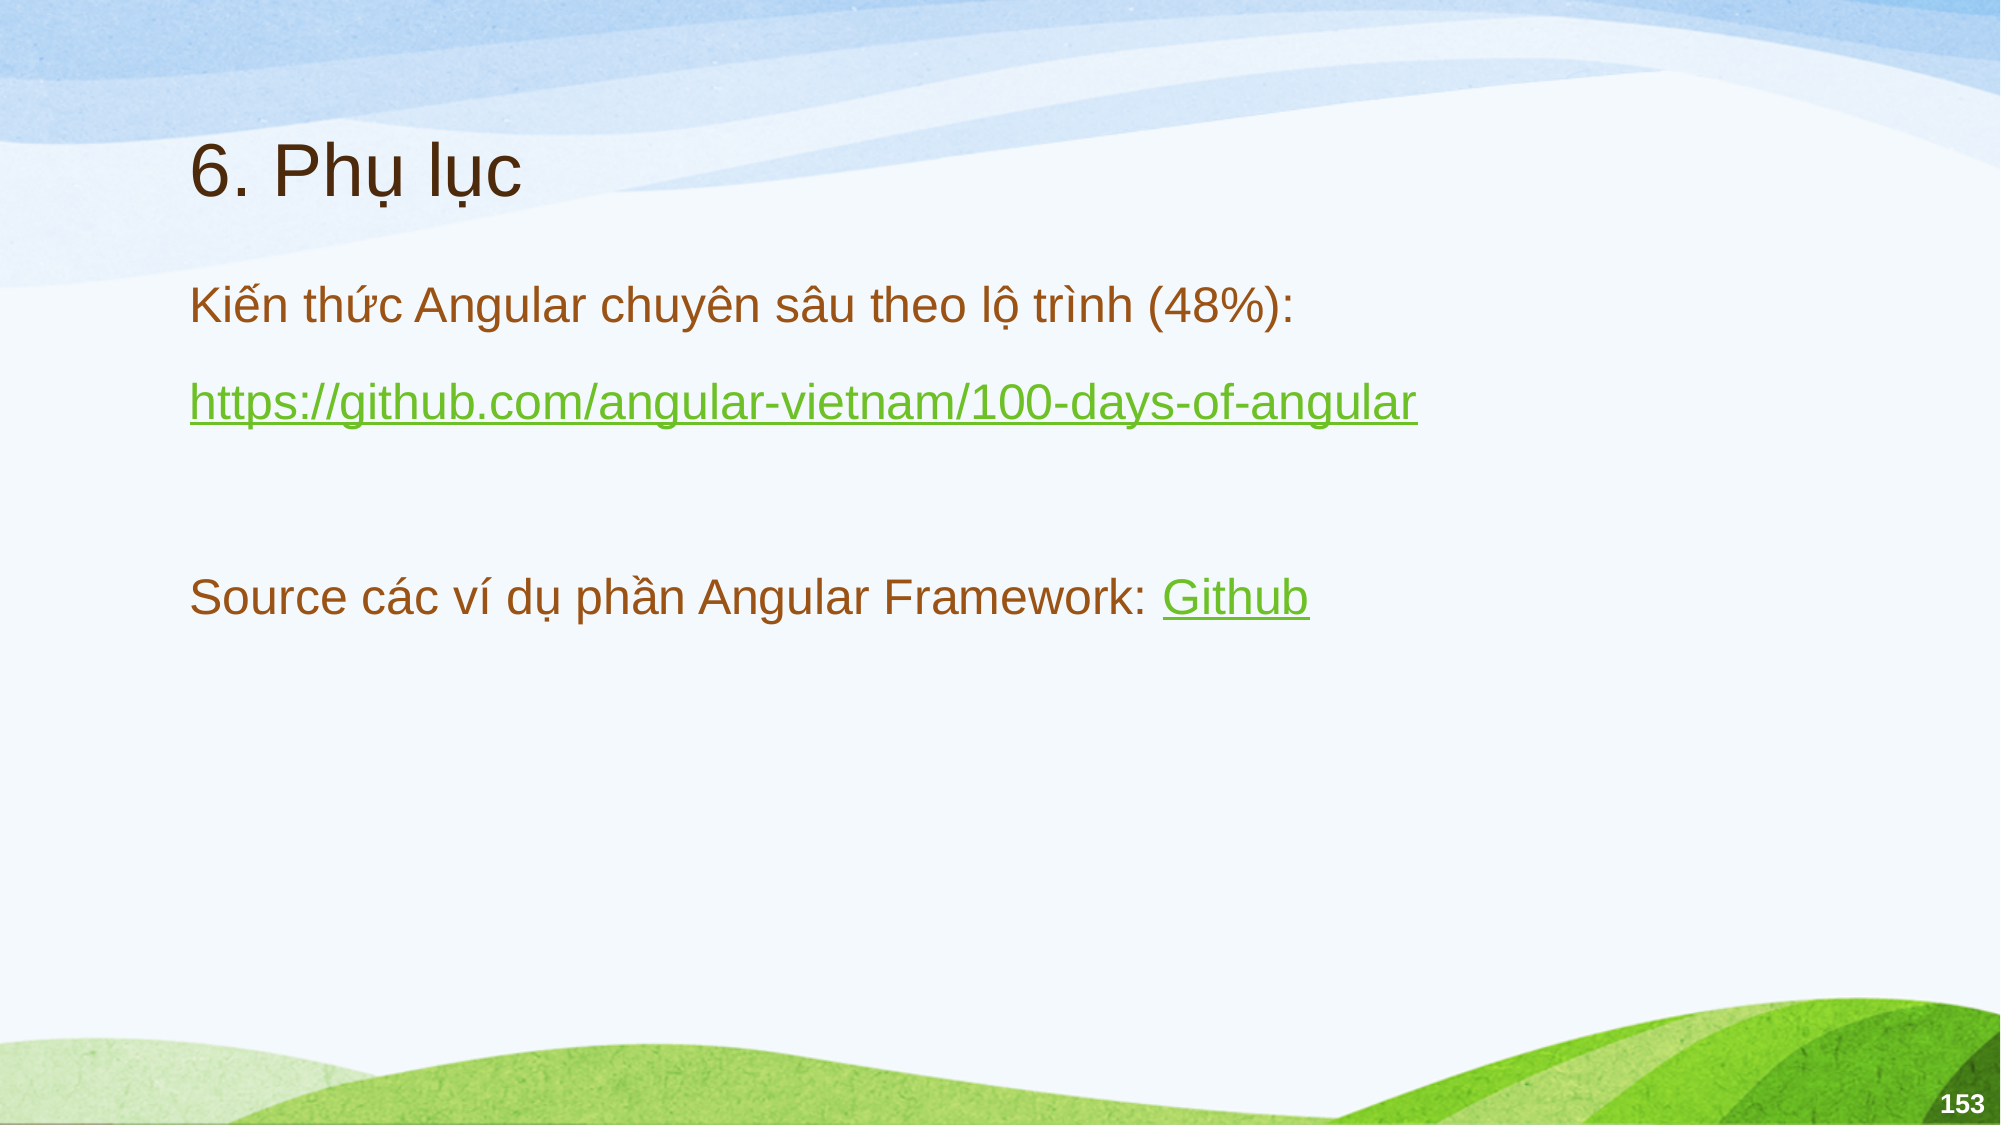

# 6. Phụ lục
Kiến thức Angular chuyên sâu theo lộ trình (48%):
https://github.com/angular-vietnam/100-days-of-angular

Source các ví dụ phần Angular Framework: Github
153